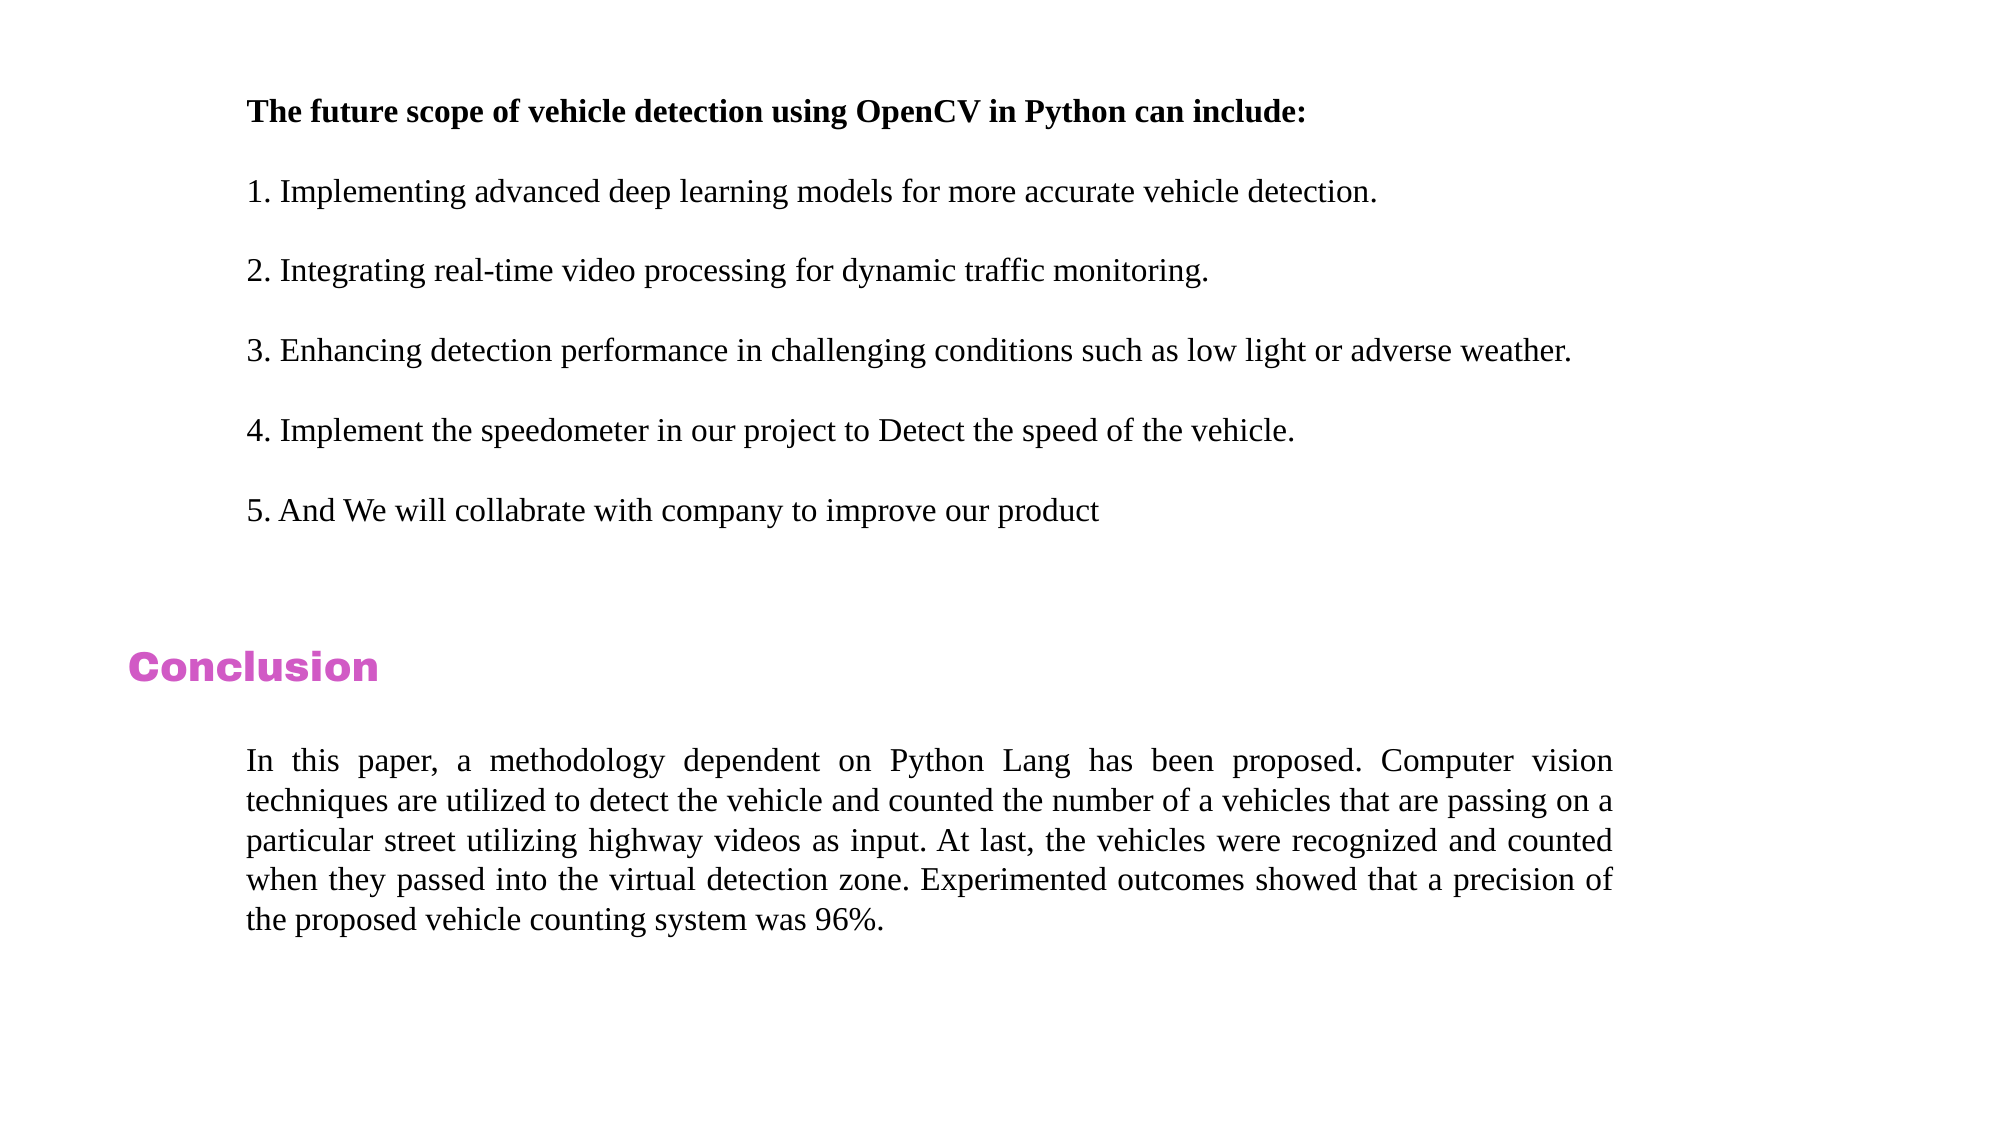

The future scope of vehicle detection using OpenCV in Python can include:

1. Implementing advanced deep learning models for more accurate vehicle detection.

2. Integrating real-time video processing for dynamic traffic monitoring.

3. Enhancing detection performance in challenging conditions such as low light or adverse weather.

4. Implement the speedometer in our project to Detect the speed of the vehicle.

5. And We will collabrate with company to improve our product
Conclusion
In this paper, a methodology dependent on Python Lang has been proposed. Computer vision techniques are utilized to detect the vehicle and counted the number of a vehicles that are passing on a particular street utilizing highway videos as input. At last, the vehicles were recognized and counted when they passed into the virtual detection zone. Experimented outcomes showed that a precision of the proposed vehicle counting system was 96%.